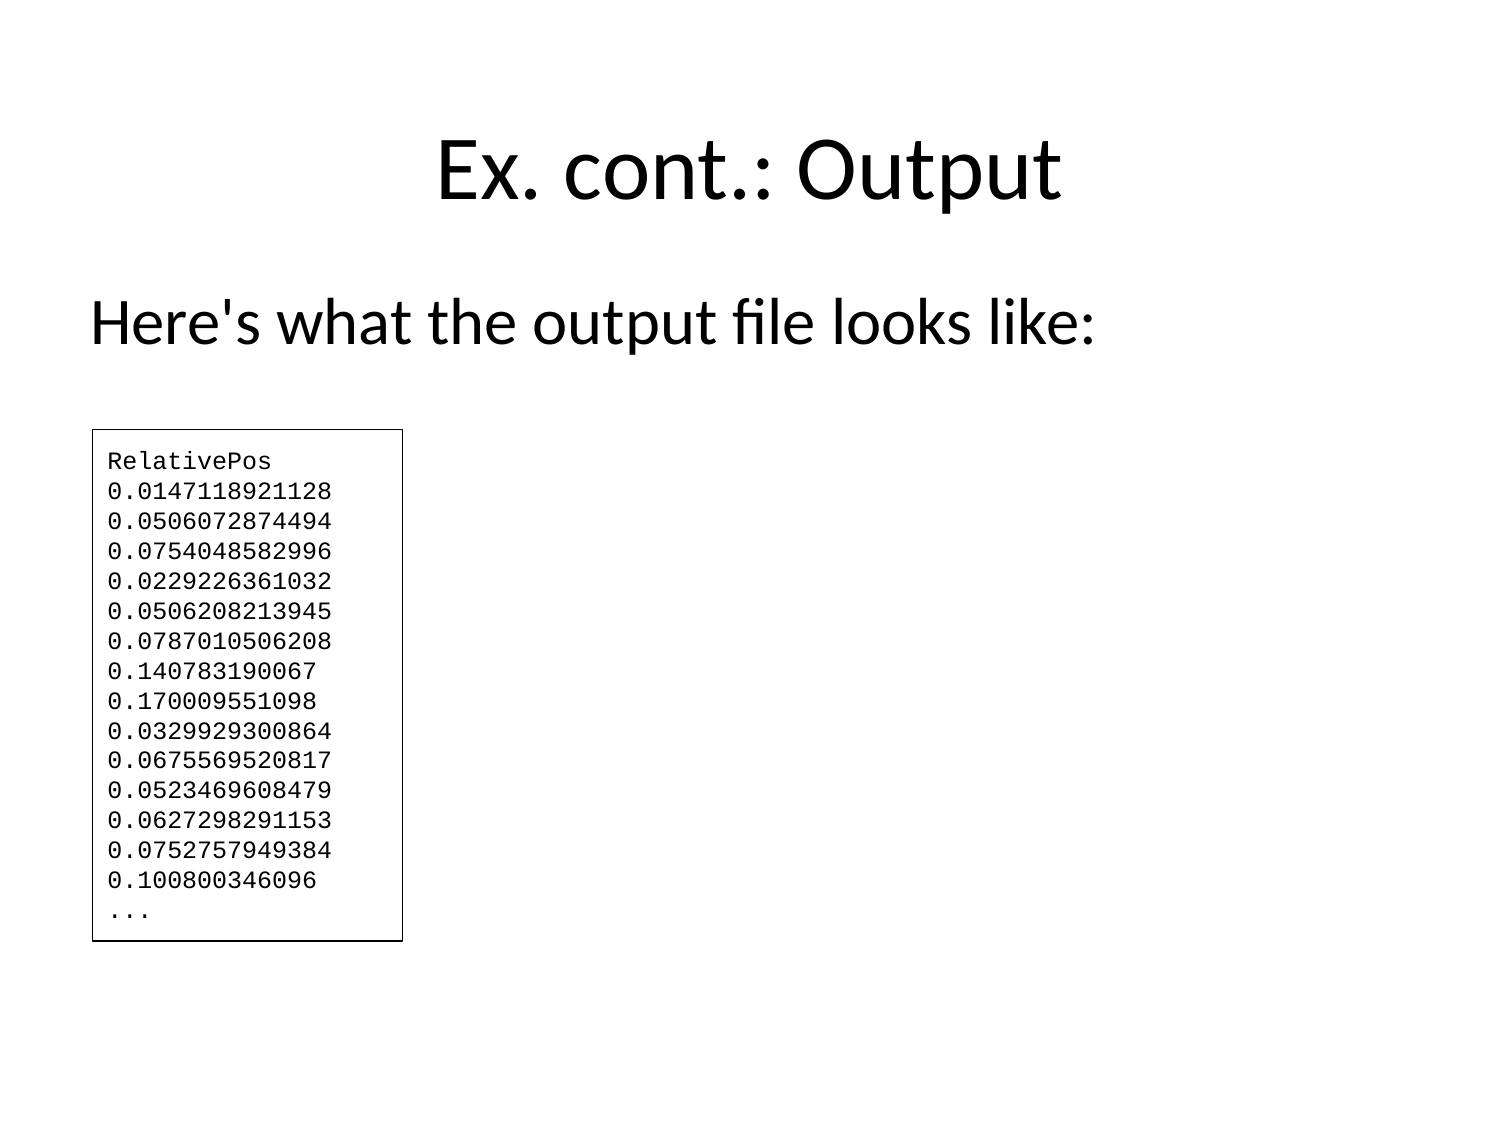

# Ex. cont.: Output
Here's what the output file looks like:
RelativePos
0.0147118921128
0.0506072874494
0.0754048582996
0.0229226361032
0.0506208213945
0.0787010506208
0.140783190067
0.170009551098
0.0329929300864
0.0675569520817
0.0523469608479
0.0627298291153
0.0752757949384
0.100800346096
...